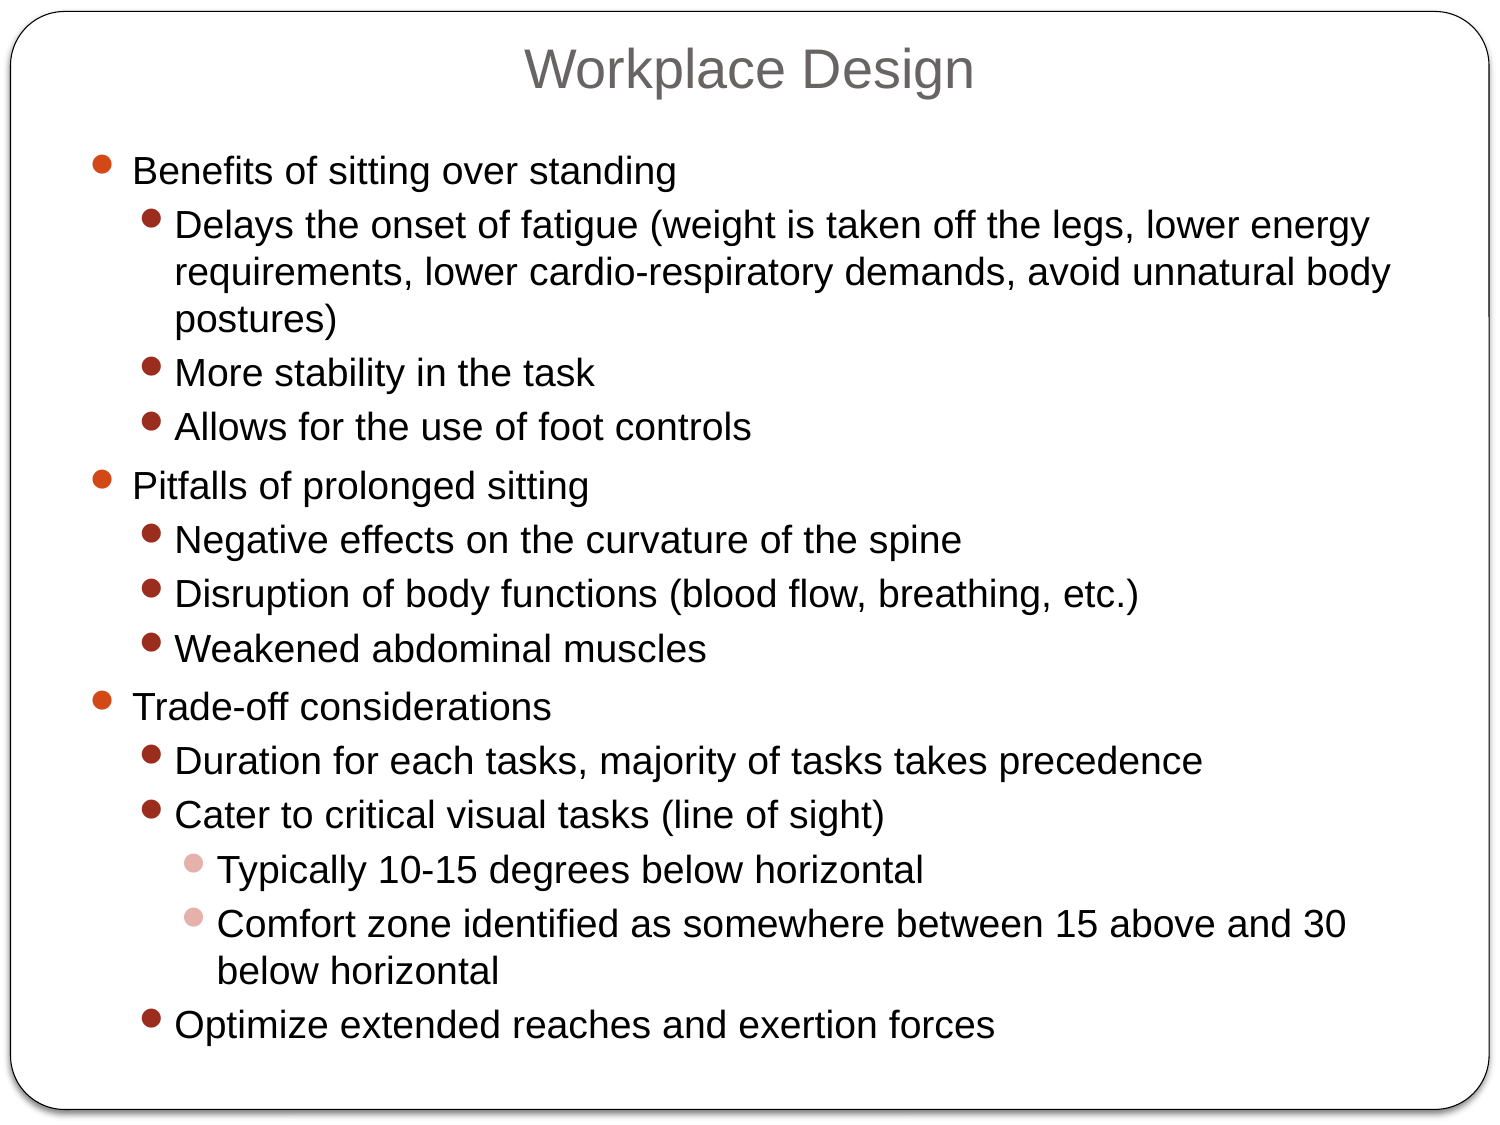

# Workplace Design
Benefits of sitting over standing
Delays the onset of fatigue (weight is taken off the legs, lower energy requirements, lower cardio-respiratory demands, avoid unnatural body postures)
More stability in the task
Allows for the use of foot controls
Pitfalls of prolonged sitting
Negative effects on the curvature of the spine
Disruption of body functions (blood flow, breathing, etc.)
Weakened abdominal muscles
Trade-off considerations
Duration for each tasks, majority of tasks takes precedence
Cater to critical visual tasks (line of sight)
Typically 10-15 degrees below horizontal
Comfort zone identified as somewhere between 15 above and 30 below horizontal
Optimize extended reaches and exertion forces